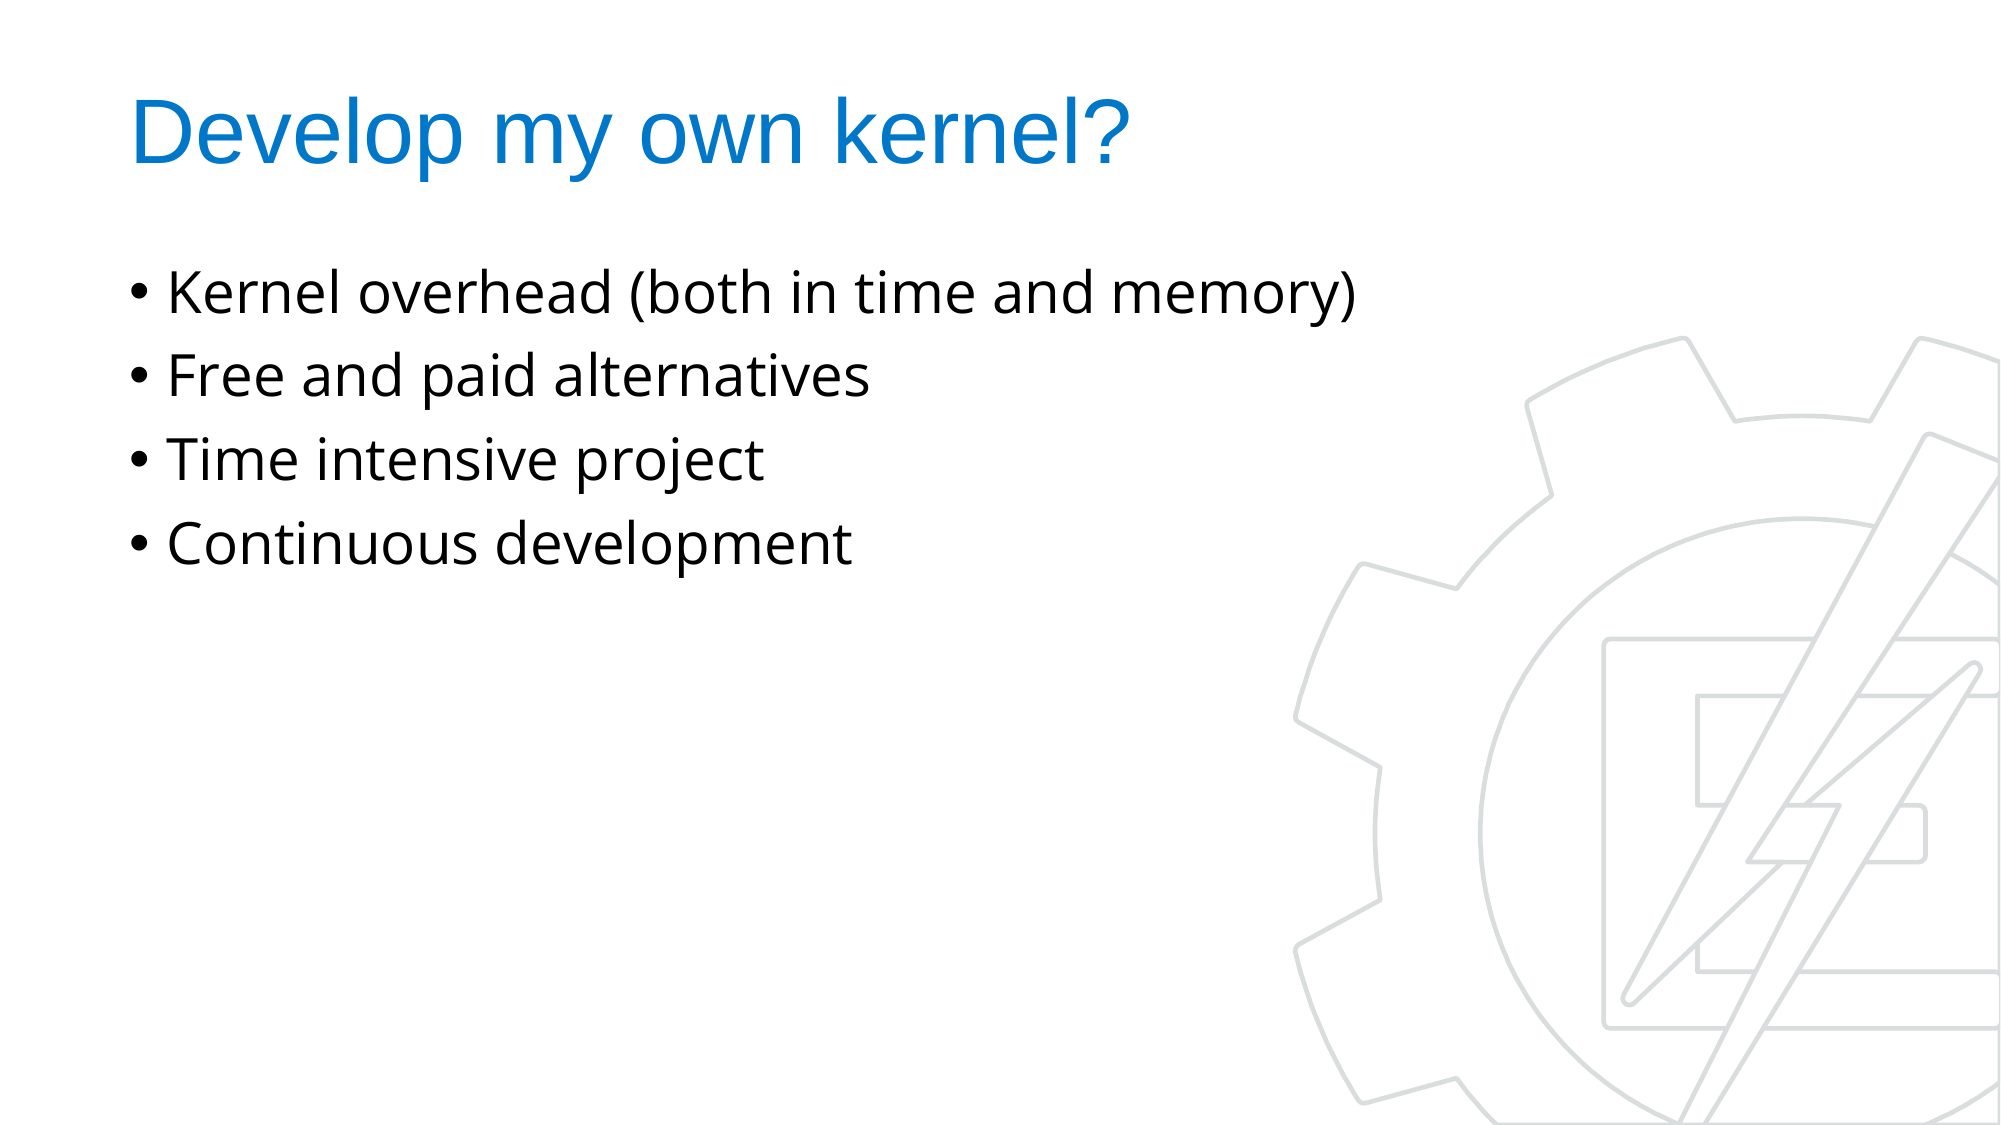

# Develop my own kernel?
Kernel overhead (both in time and memory)
Free and paid alternatives
Time intensive project
Continuous development